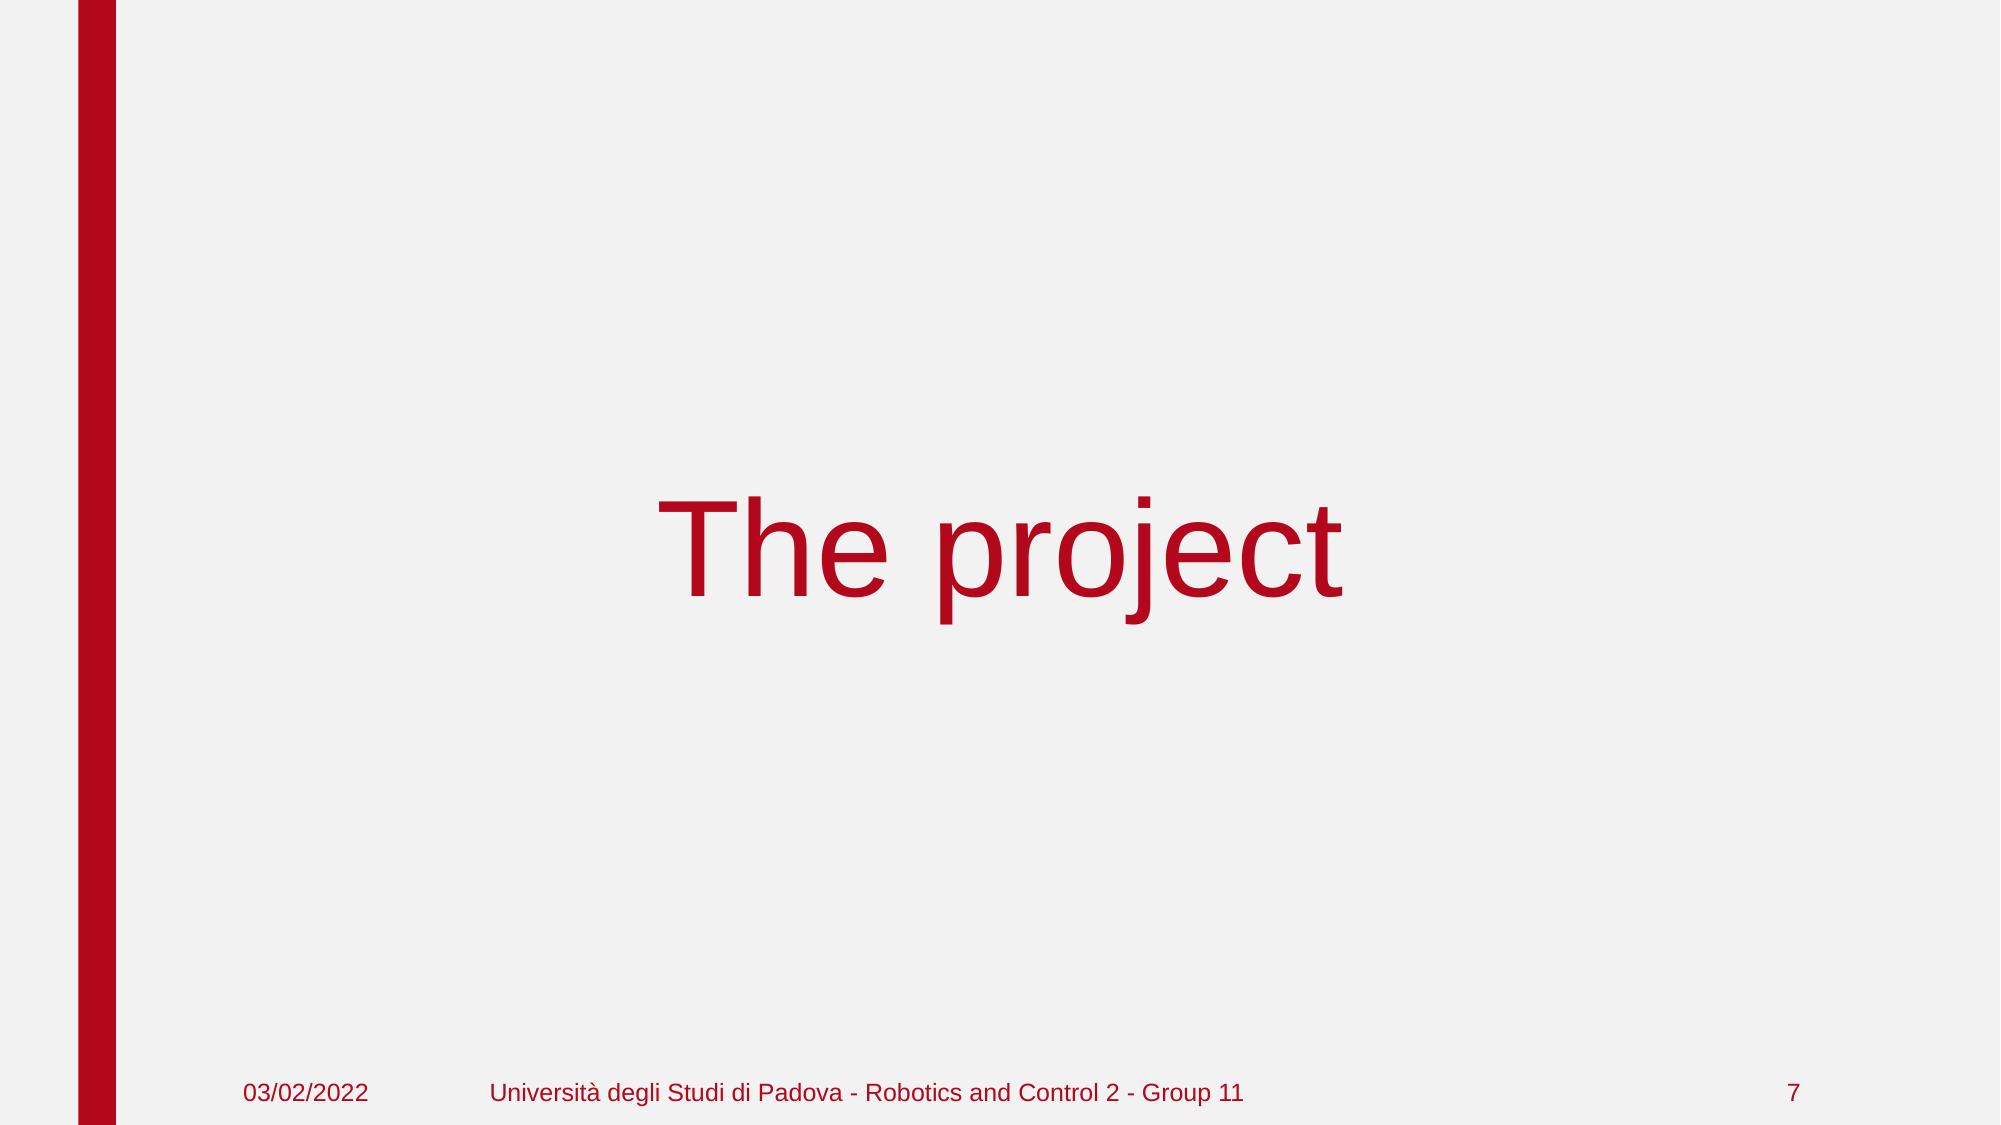

# The project
03/02/2022
Università degli Studi di Padova - Robotics and Control 2 - Group 11
7